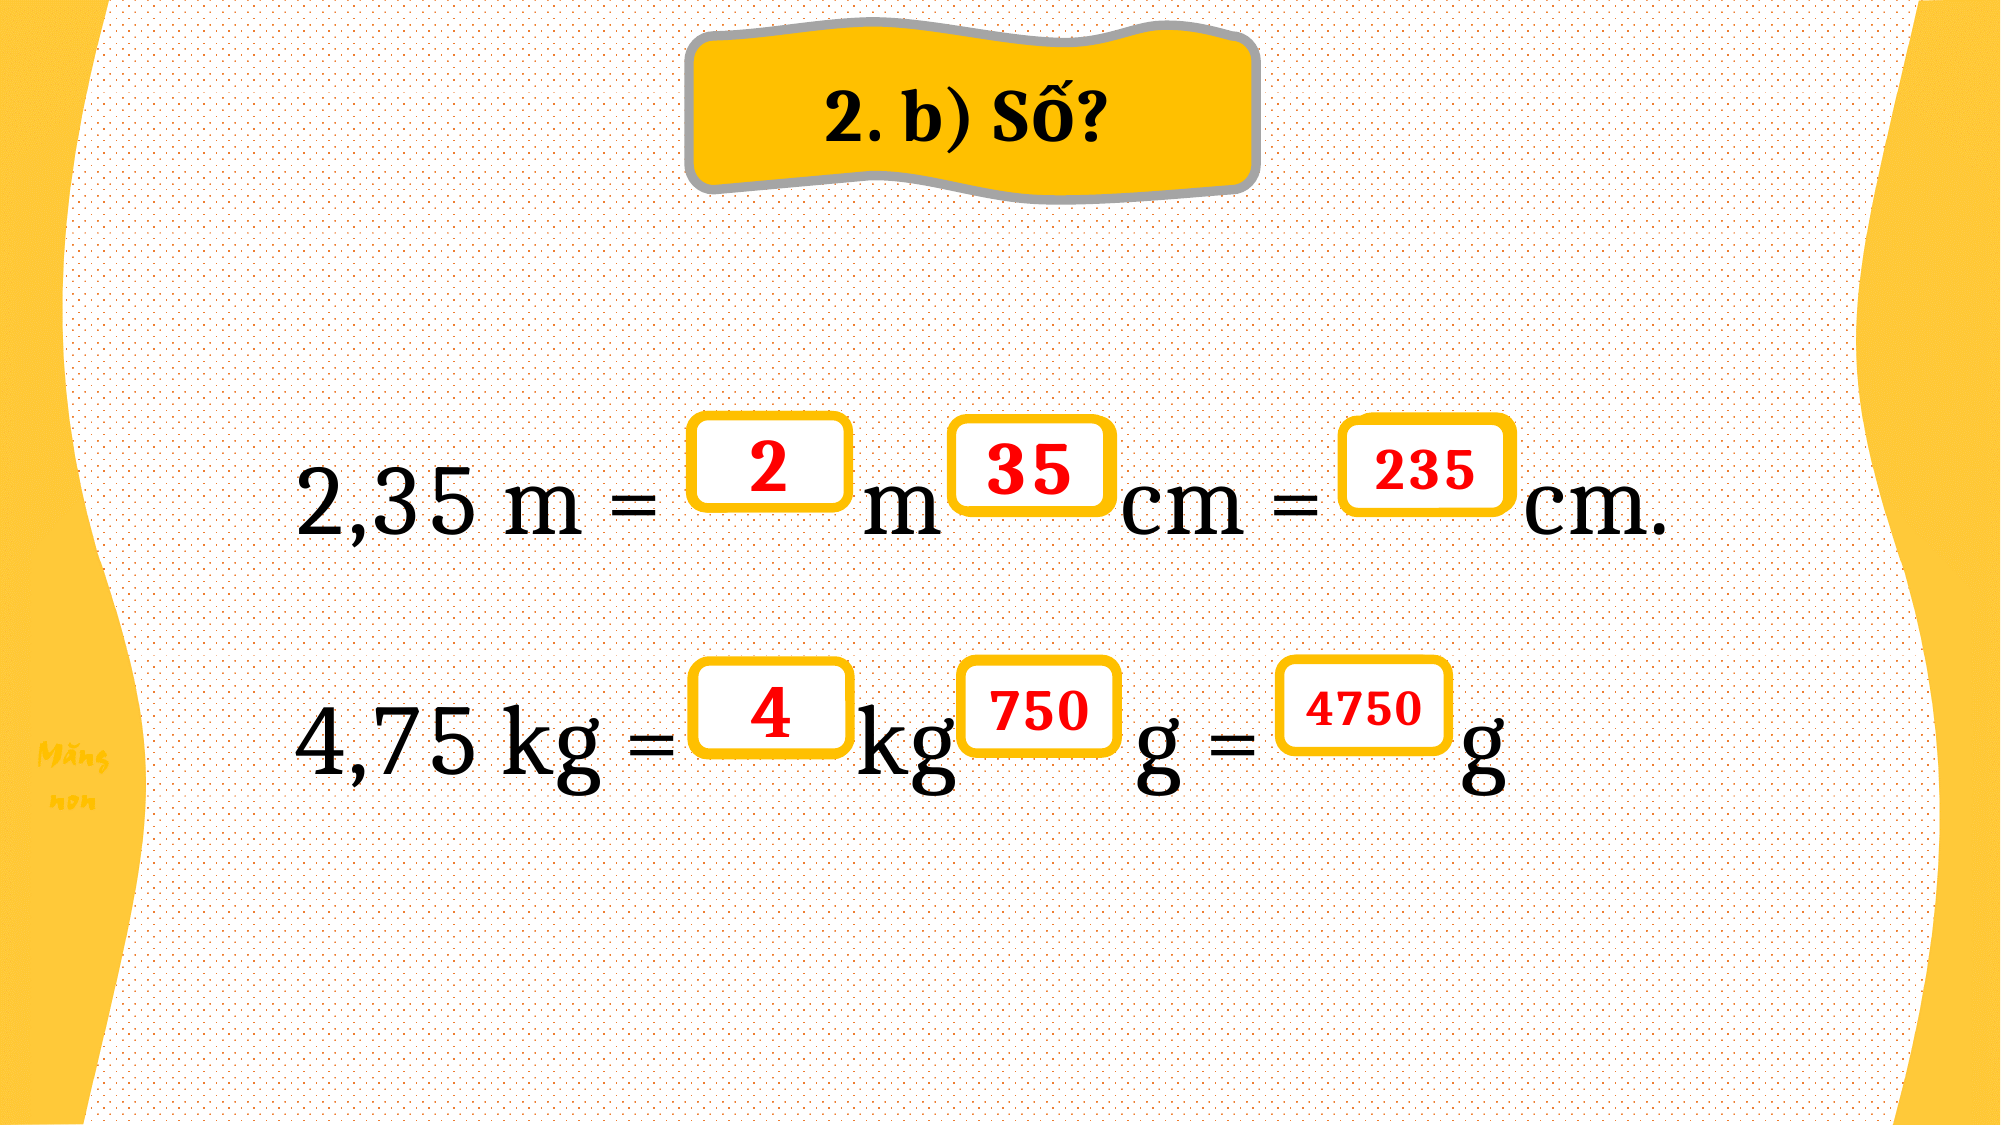

2. b) Số?
2,35 m =         m        cm =         cm.
4,75 kg =        kg        g =         g
?
2
?
35
?
235
?
4750
?
4
750
?